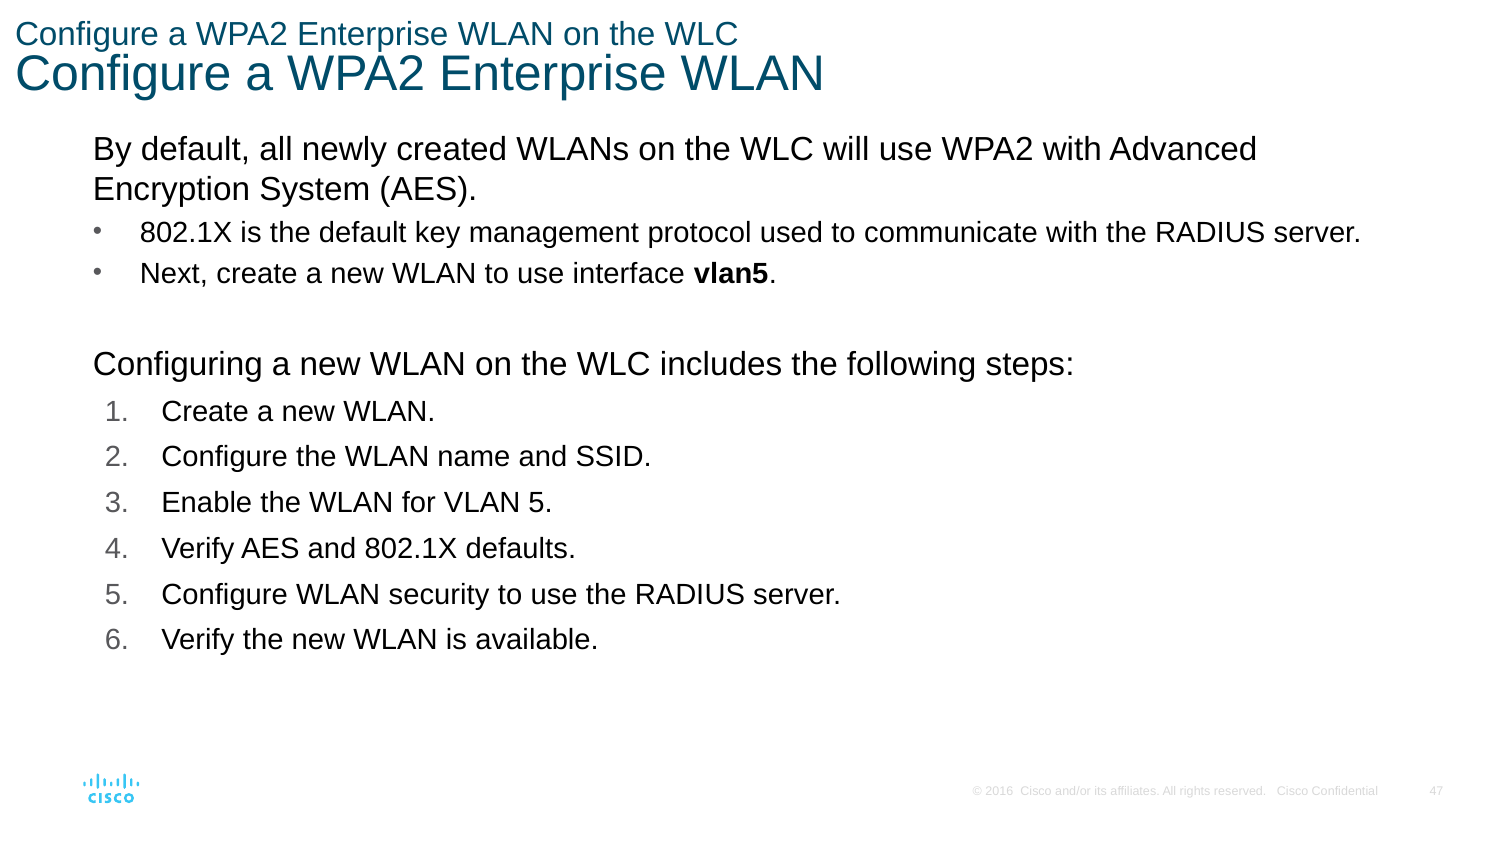

# Configure a WPA2 Enterprise WLAN on the WLC Configure a WPA2 Enterprise WLAN
By default, all newly created WLANs on the WLC will use WPA2 with Advanced Encryption System (AES).
802.1X is the default key management protocol used to communicate with the RADIUS server.
Next, create a new WLAN to use interface vlan5.

Configuring a new WLAN on the WLC includes the following steps:
Create a new WLAN.
Configure the WLAN name and SSID.
Enable the WLAN for VLAN 5.
Verify AES and 802.1X defaults.
Configure WLAN security to use the RADIUS server.
Verify the new WLAN is available.